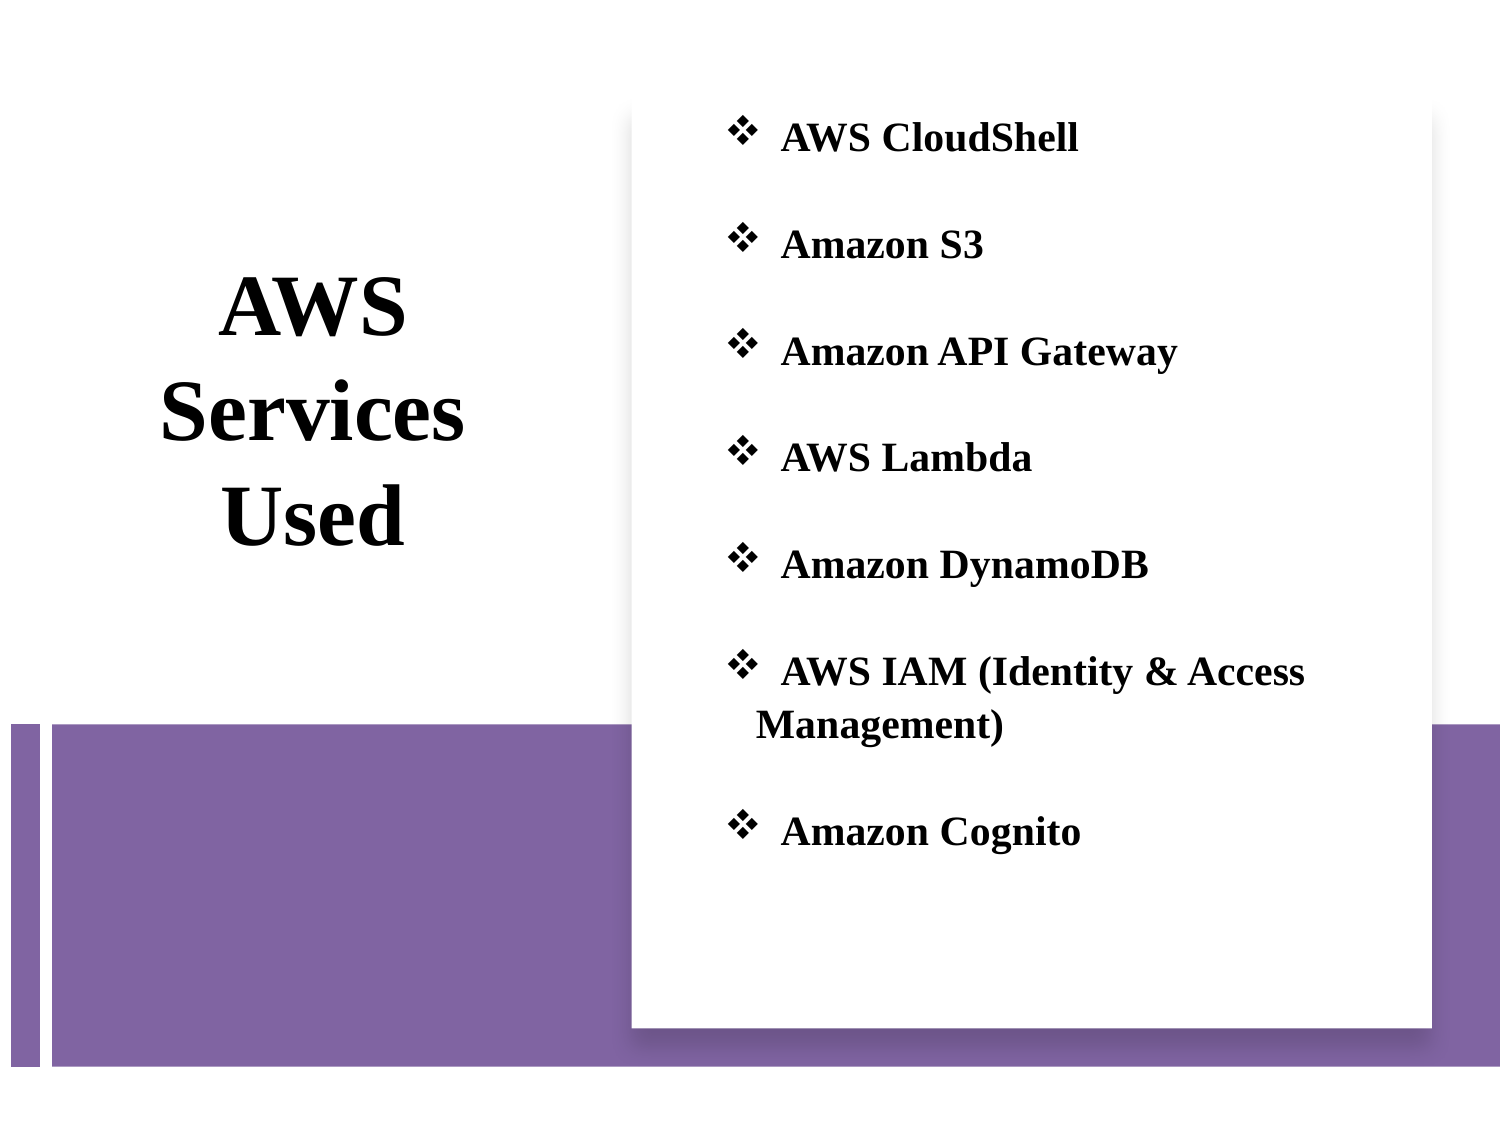

AWS CloudShell

Amazon S3

Amazon API Gateway

AWS Lambda

Amazon DynamoDB

AWS IAM (Identity & Access
   Management)

Amazon Cognito
# AWS Services Used